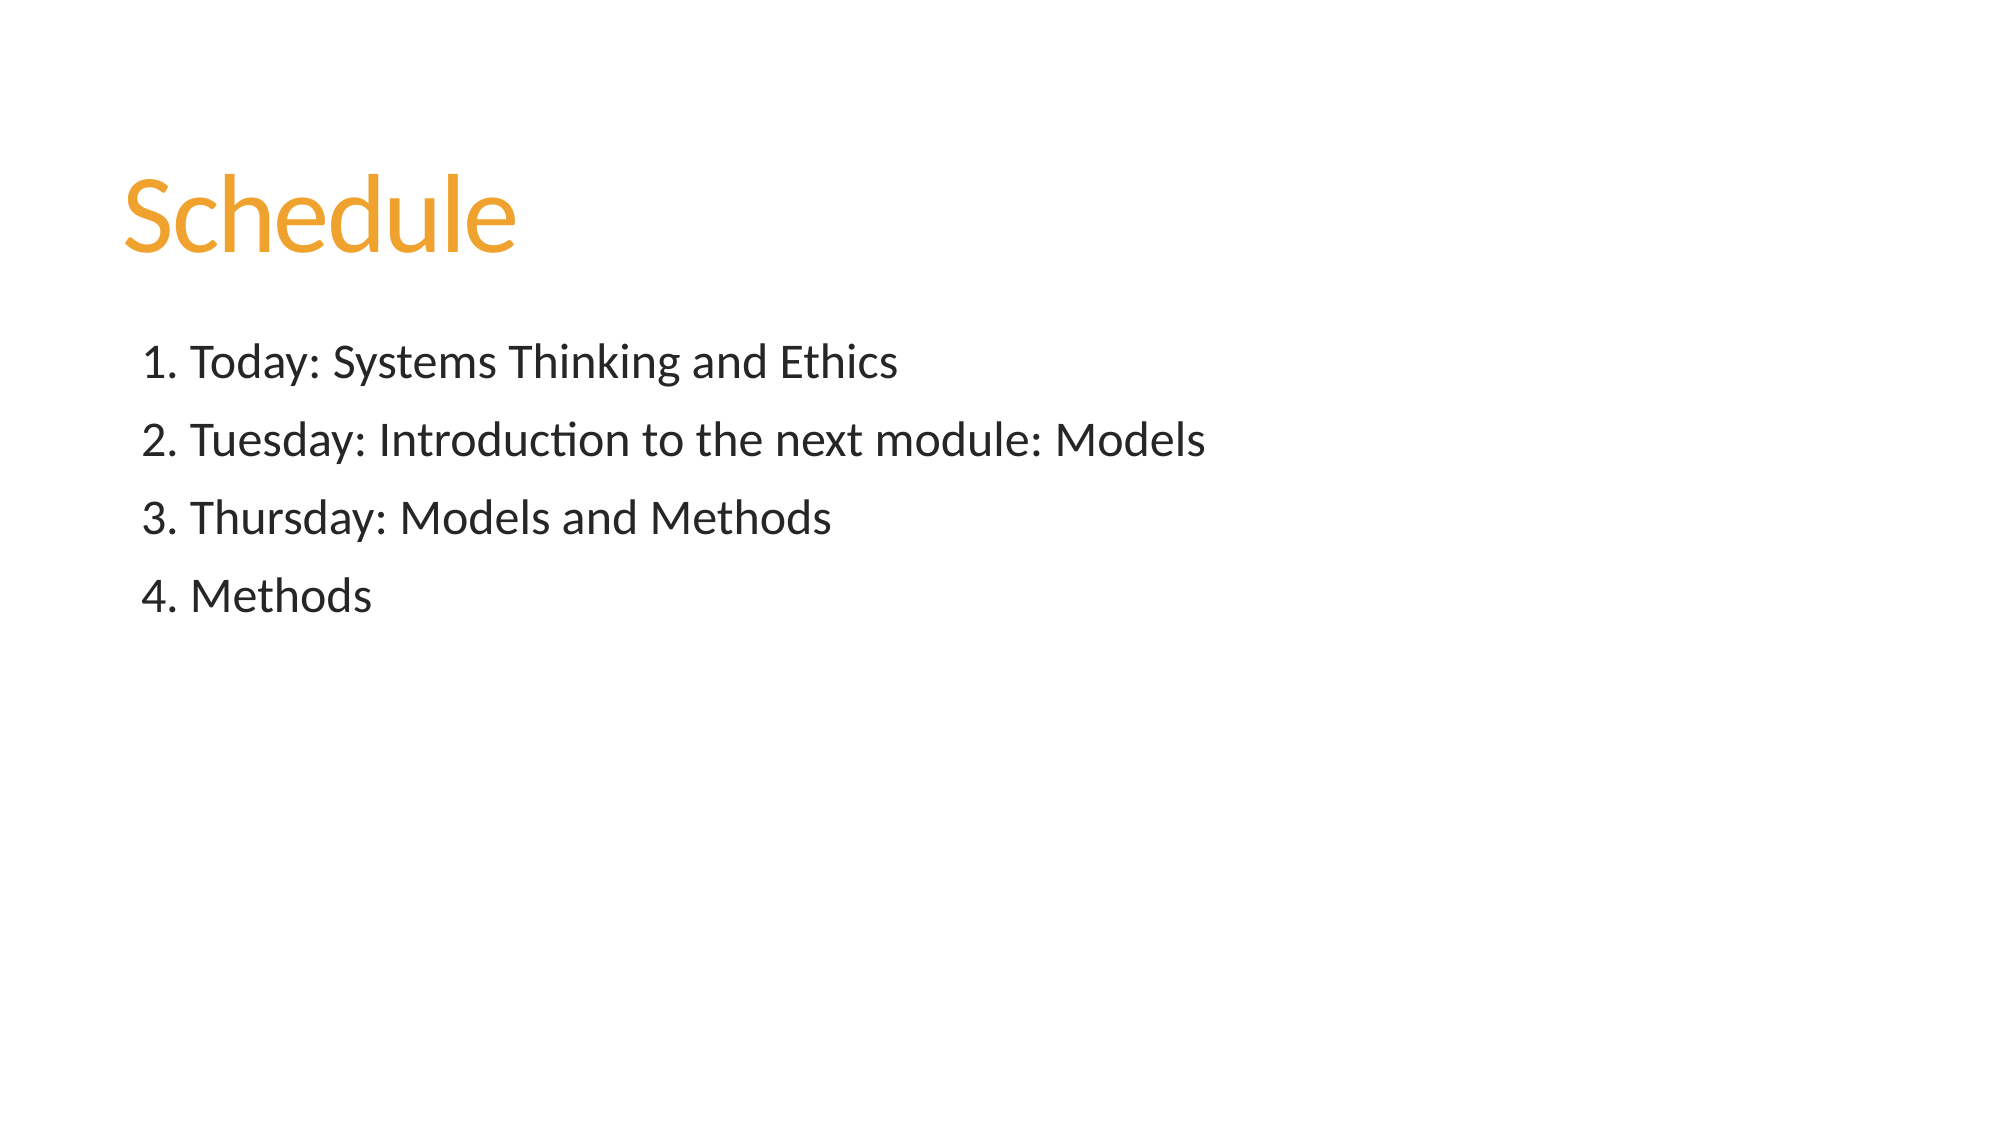

# Schedule
1. Today: Systems Thinking and Ethics
2. Tuesday: Introduction to the next module: Models
3. Thursday: Models and Methods
4. Methods